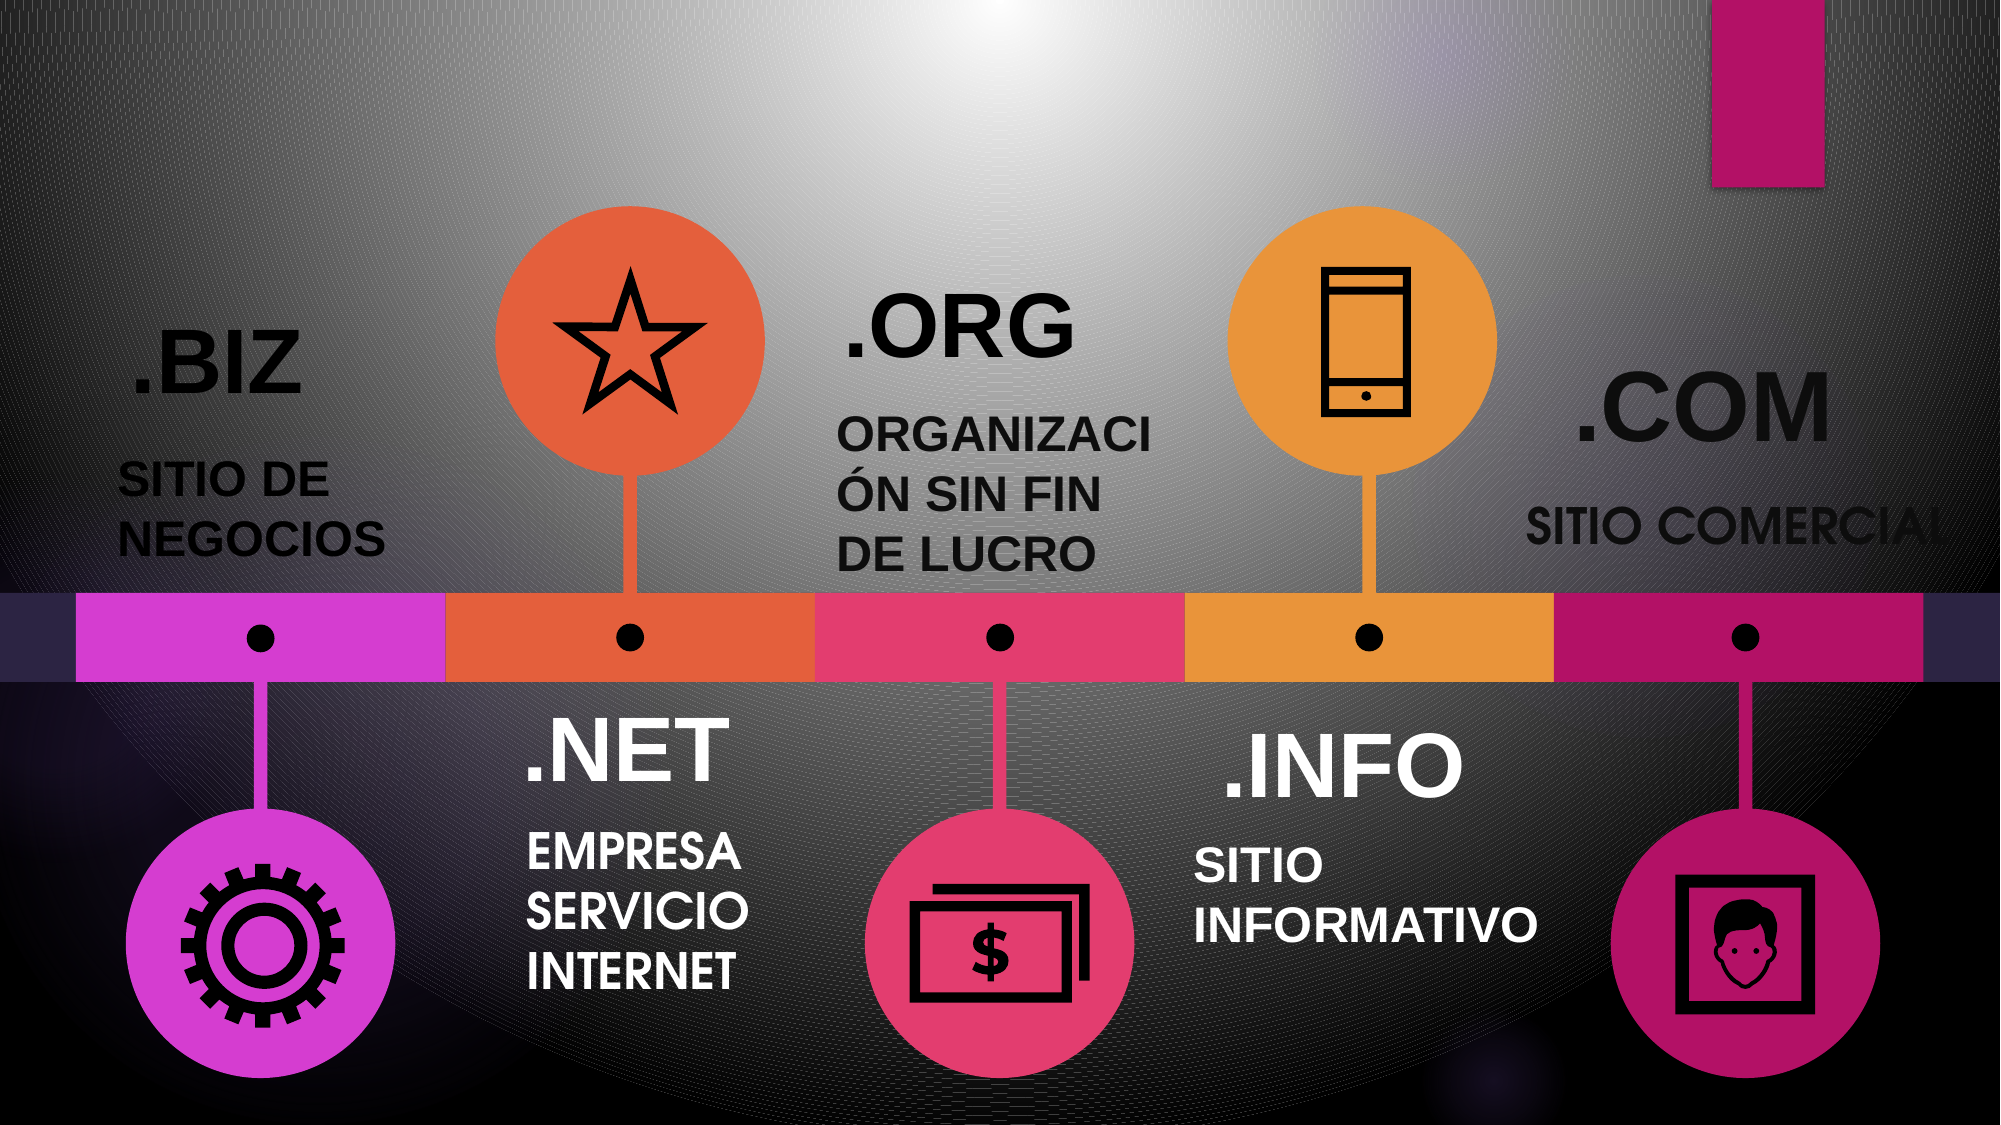

.ORG
.BIZ
.COM
ORGANIZACIÓN SIN FIN DE LUCRO
SITIO DE NEGOCIOS
SITIO COMERCIAL
.NET
.INFO
EMPRESA
SERVICIO INTERNET
SITIO INFORMATIVO